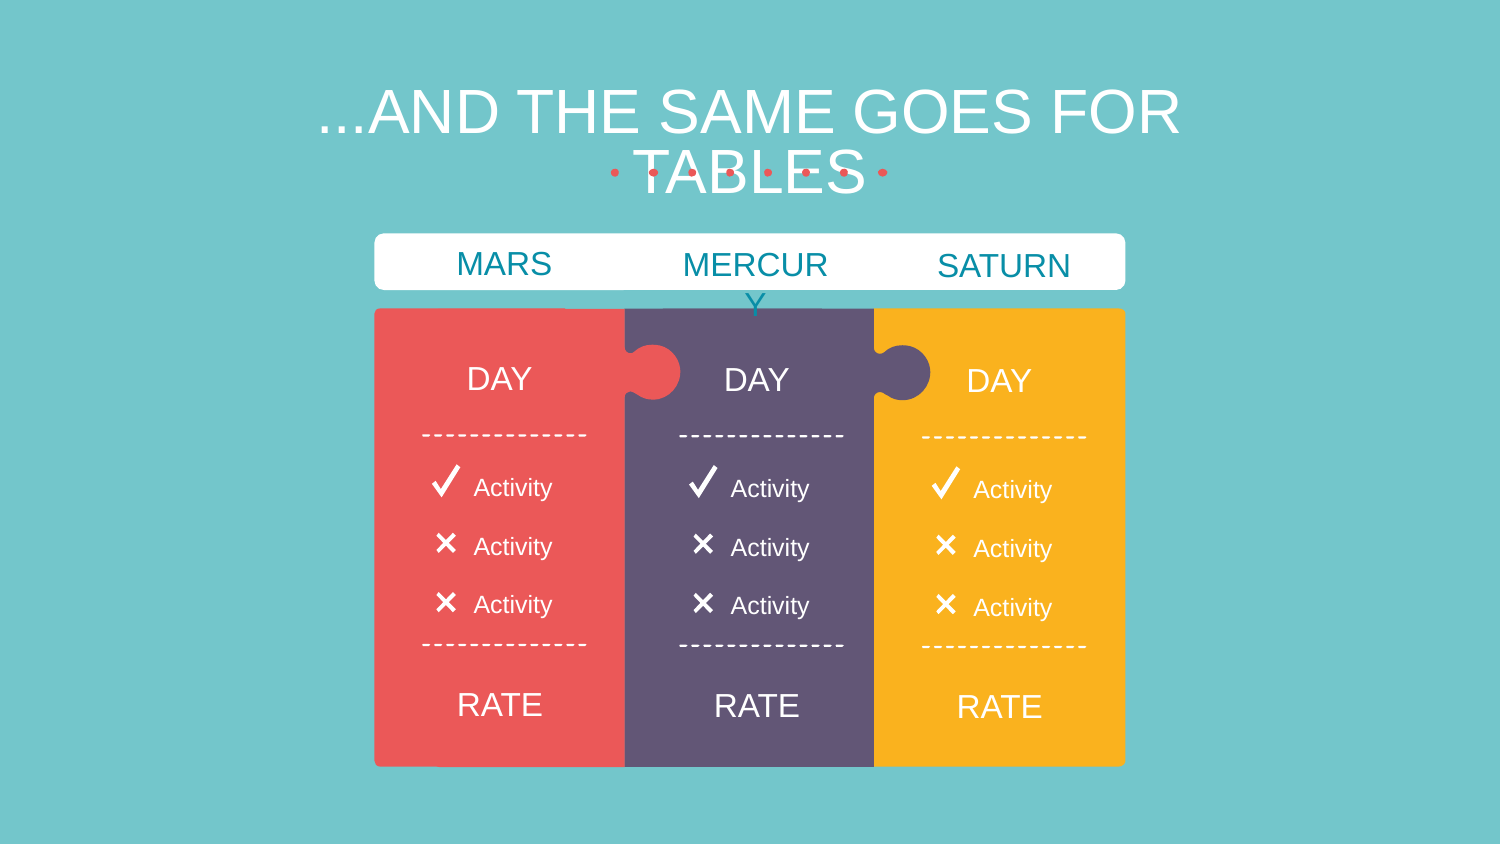

# ...AND THE SAME GOES FOR TABLES

MARS
MERCURY
SATURN

DAY
DAY
DAY

Activity
Activity
Activity

Activity
Activity
Activity

Activity
Activity
Activity

RATE
RATE
RATE